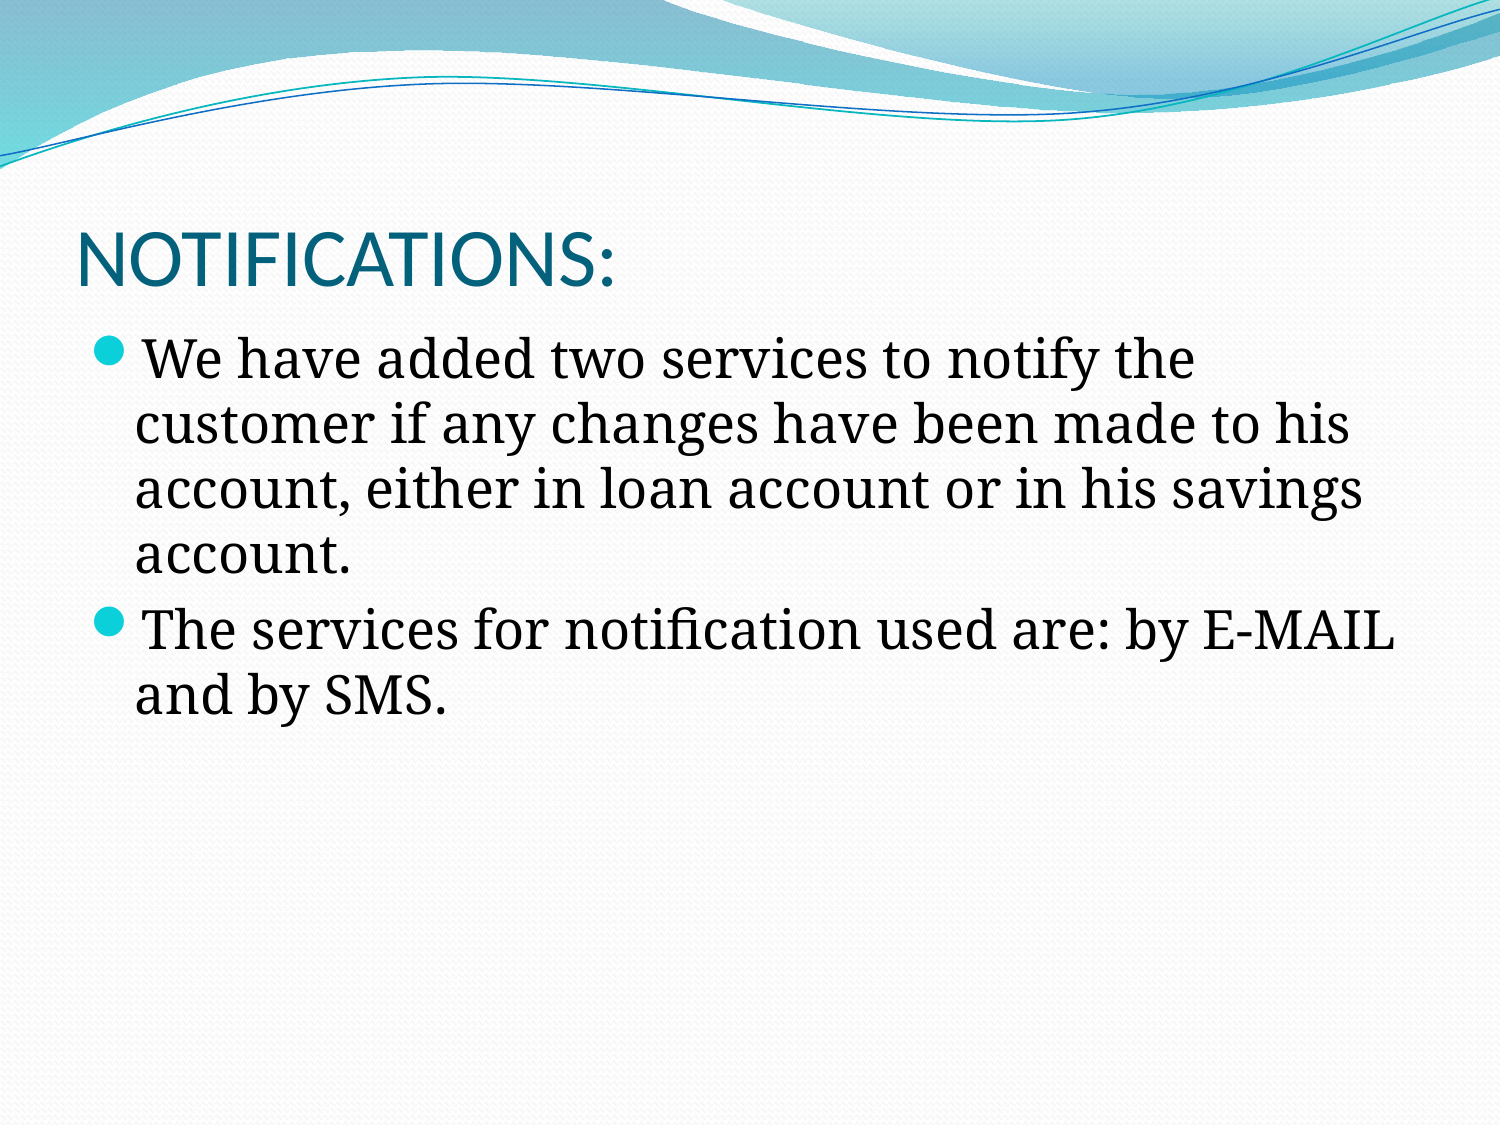

# NOTIFICATIONS:
We have added two services to notify the customer if any changes have been made to his account, either in loan account or in his savings account.
The services for notification used are: by E-MAIL and by SMS.